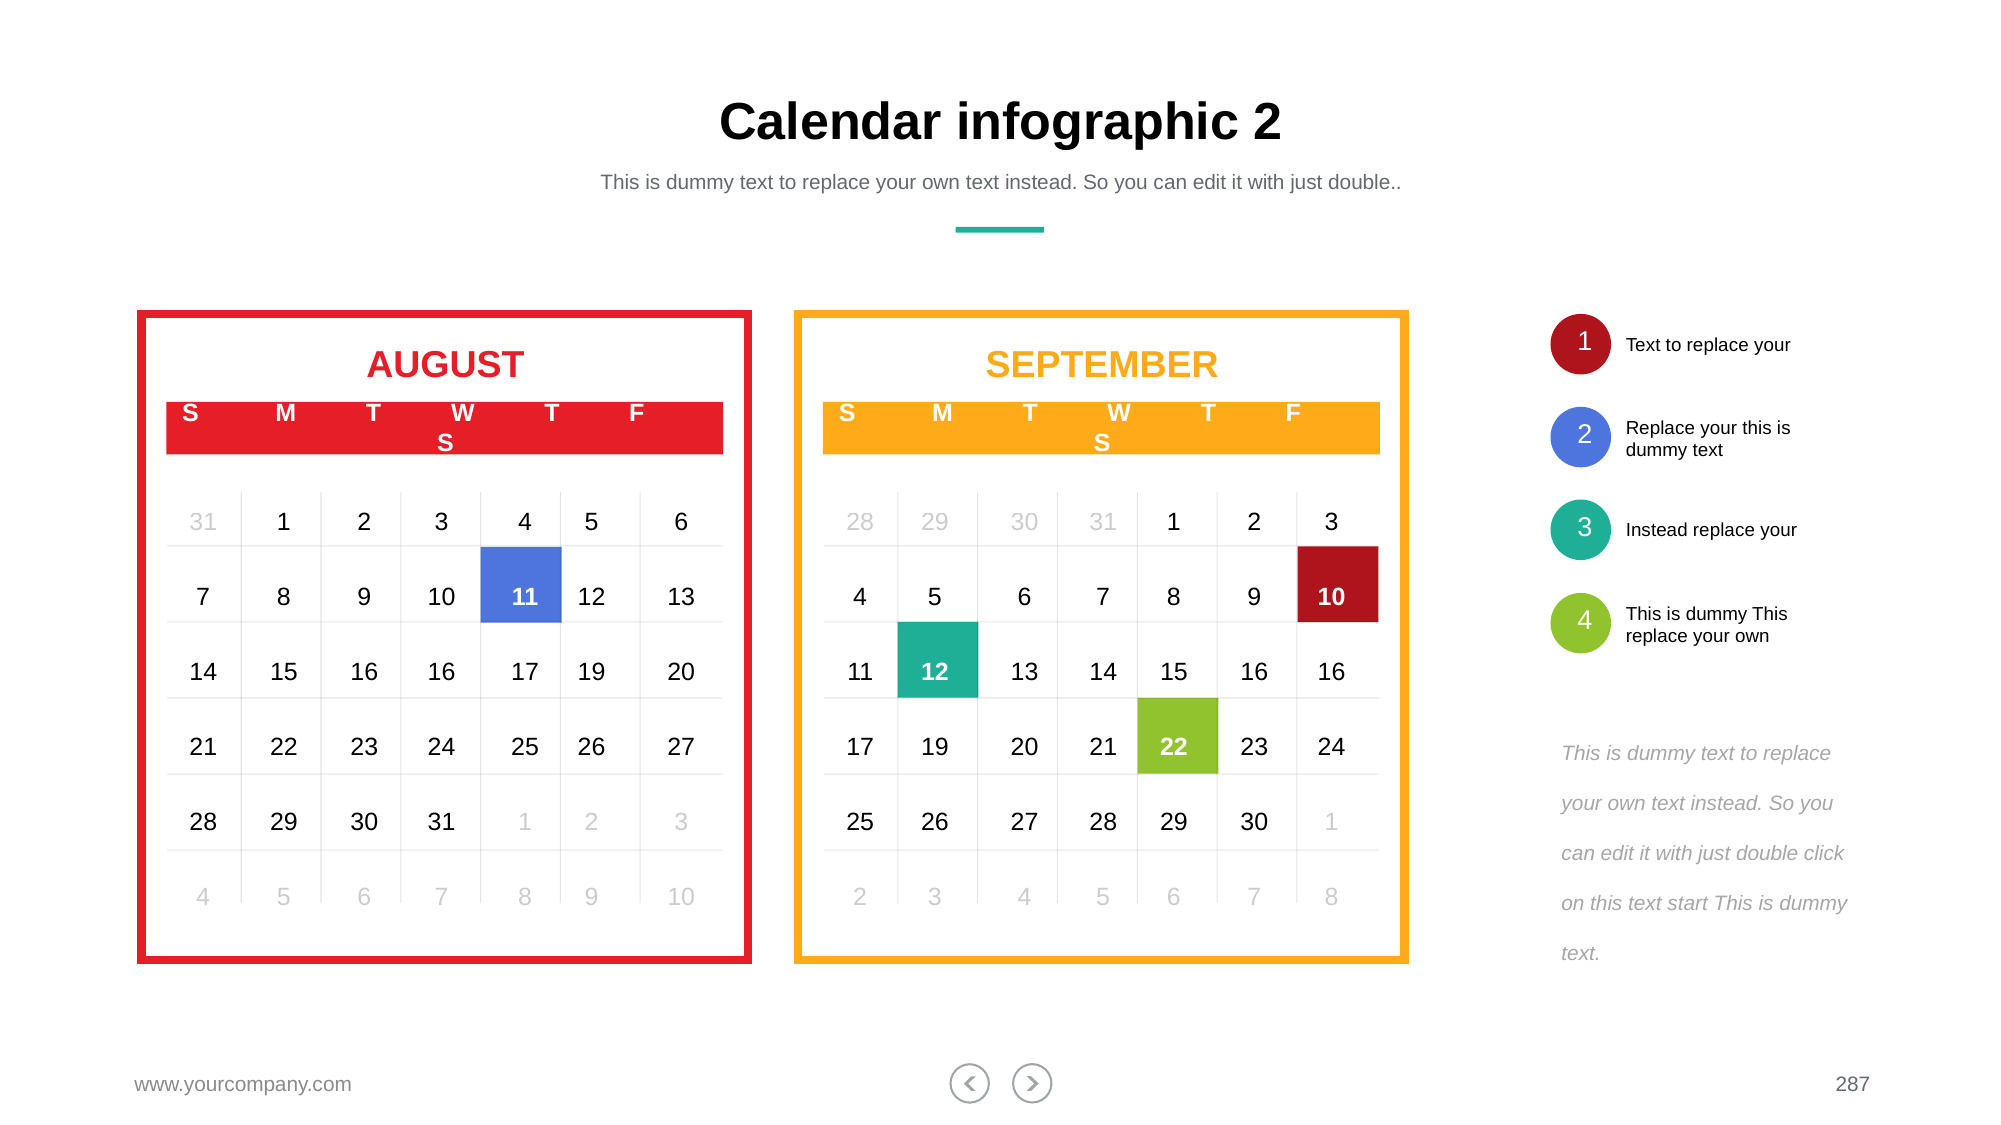

# Calendar infographic 2
This is dummy text to replace your own text instead. So you can edit it with just double..

1
Text to replace your
AUGUST
SEPTEMBER

S           M          T          W          T          F          S
S           M          T          W          T          F          S

Replace your this is dummy text
2
5
12
19
26
2
9
29
5
12
19
26
3
6
13
20
27
3
10
30
6
13
20
27
4
31
7
14
21
28
4
31
7
14
21
28
5
1
8
15
22
29
5
1
8
15
22
29
6
2
9
16
23
30
6
2
9
16
23
30
7
3
10
16
24
31
7
3
10
16
24
1
8
4
11
17
25
1
8
28
4
11
17
25
2

3
Instead replace your

This is dummy This replace your own
4

This is dummy text to replace your own text instead. So you can edit it with just double click on this text start This is dummy text.
www.yourcompany.com
287